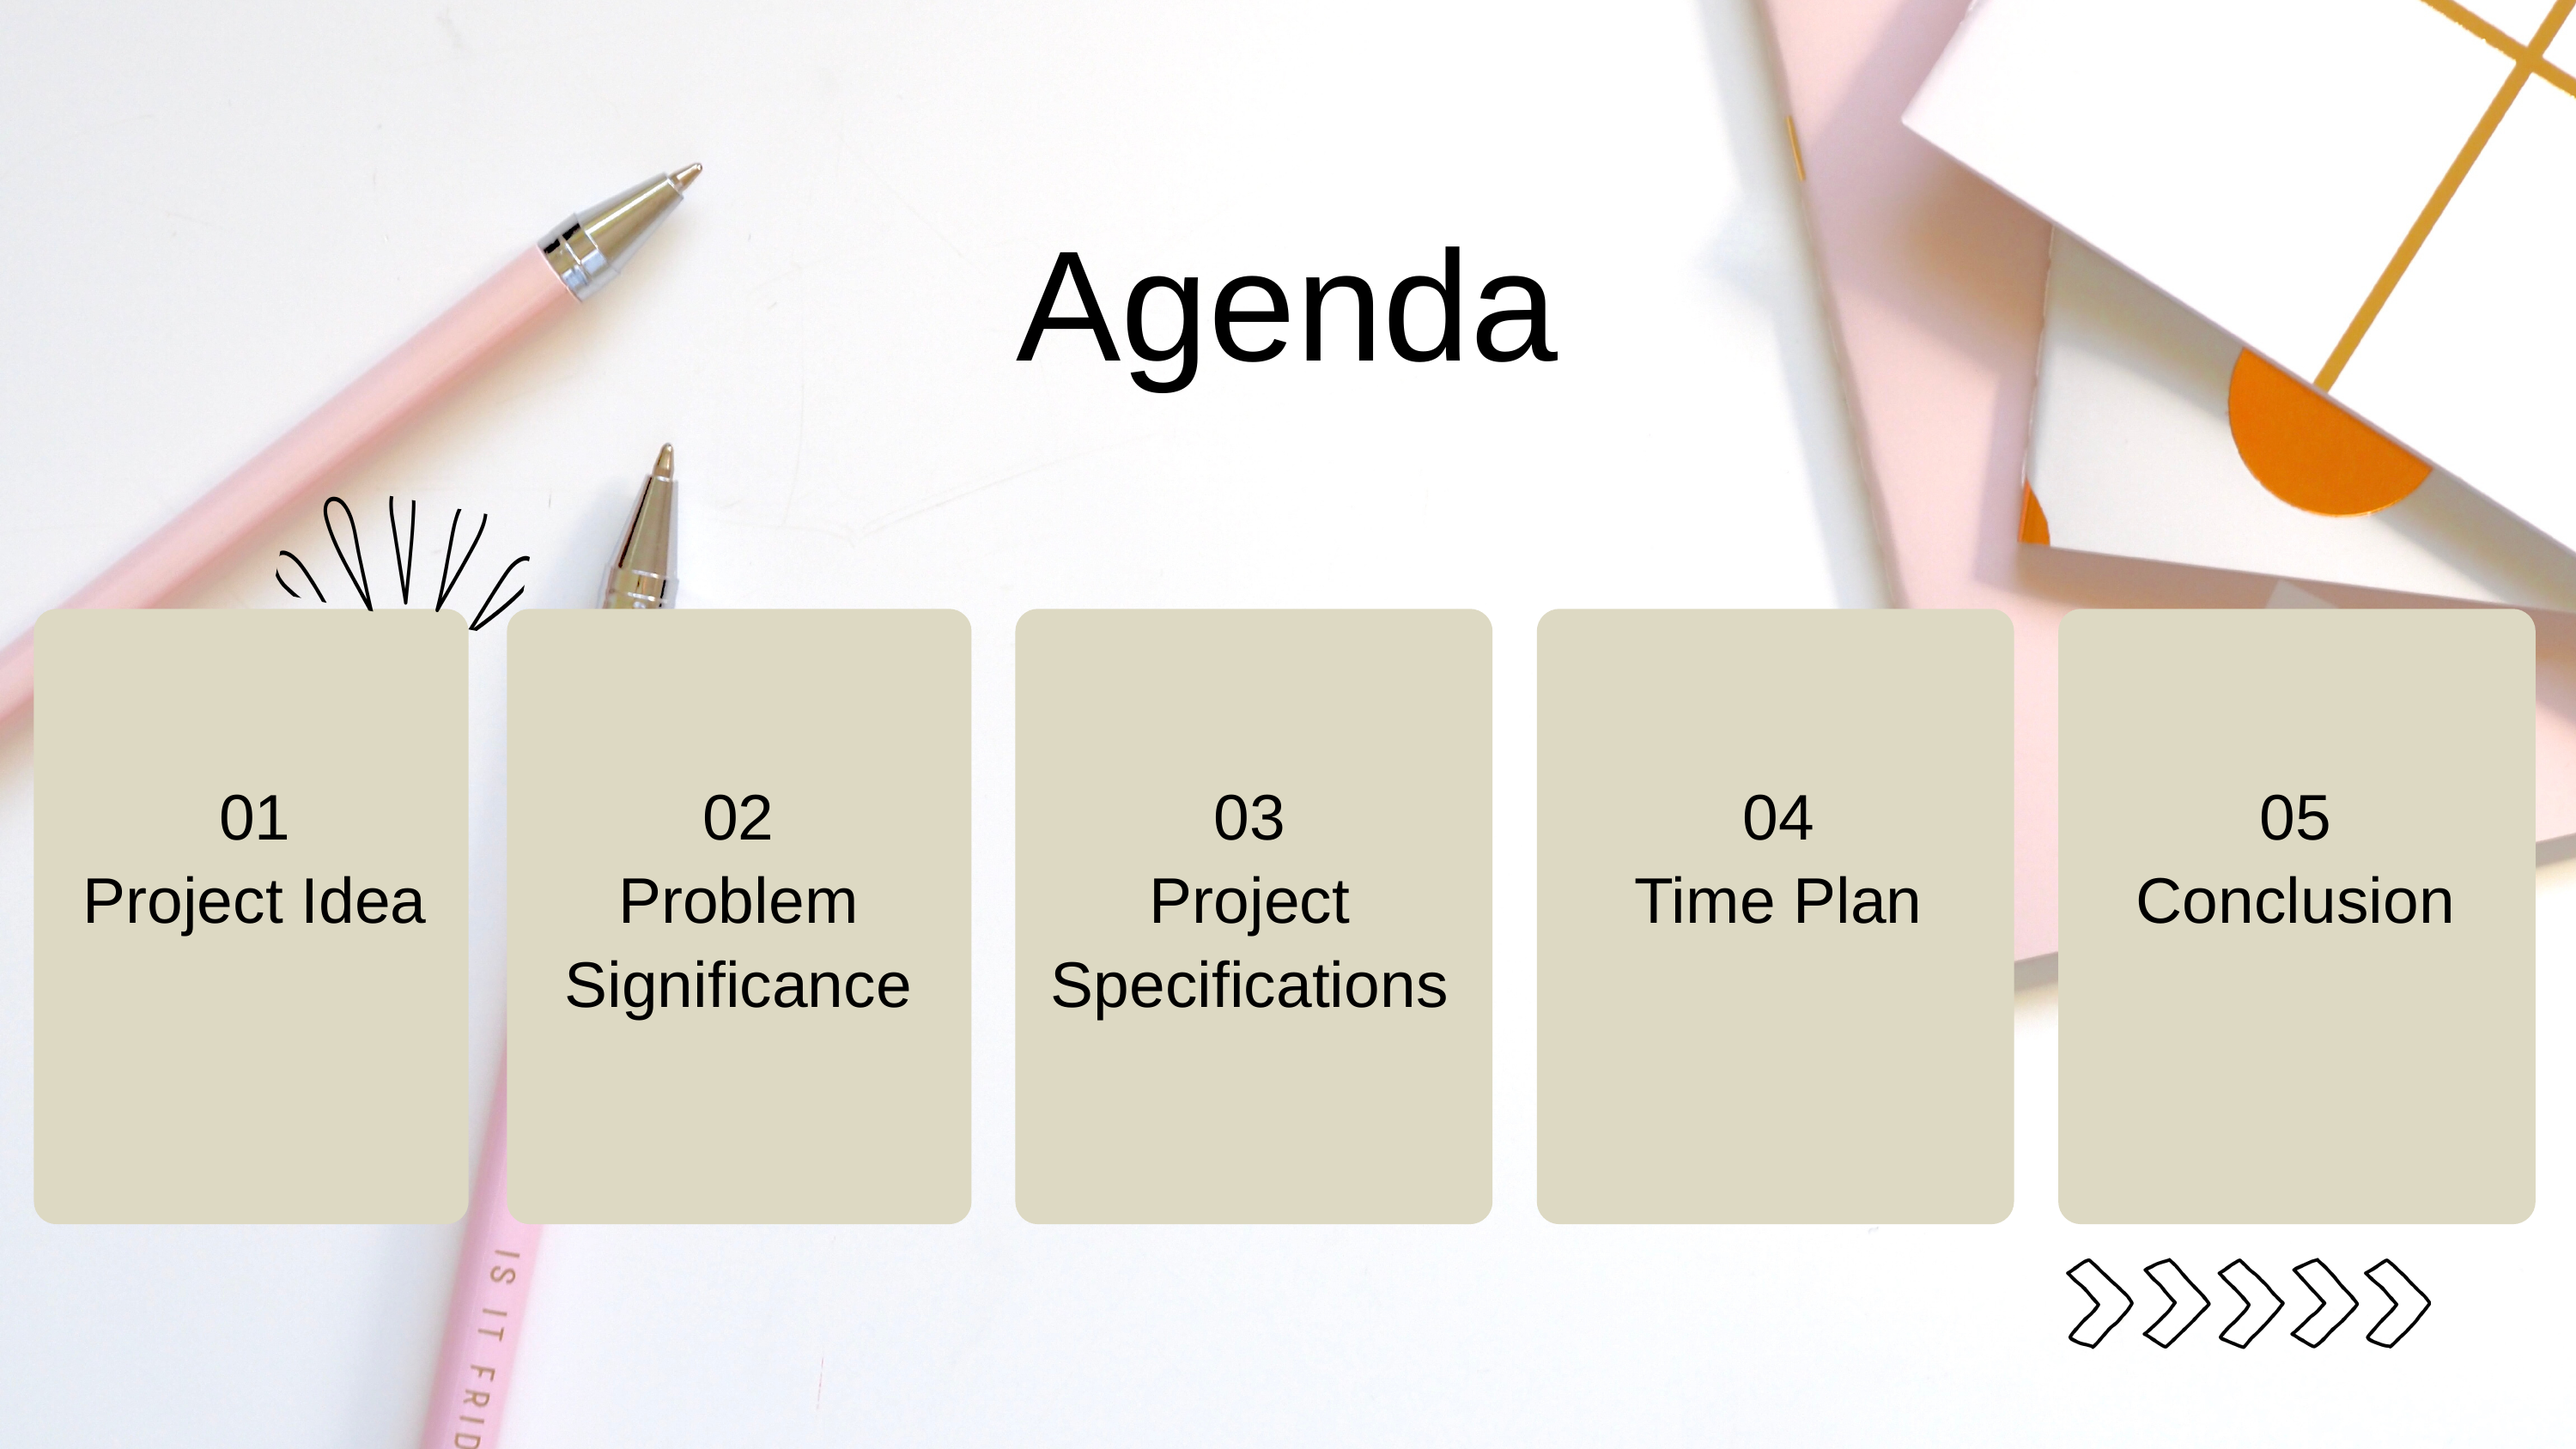

Agenda

01
Project Idea

02
Problem Significance

03
Project Specifications

04
Time Plan

05
Conclusion